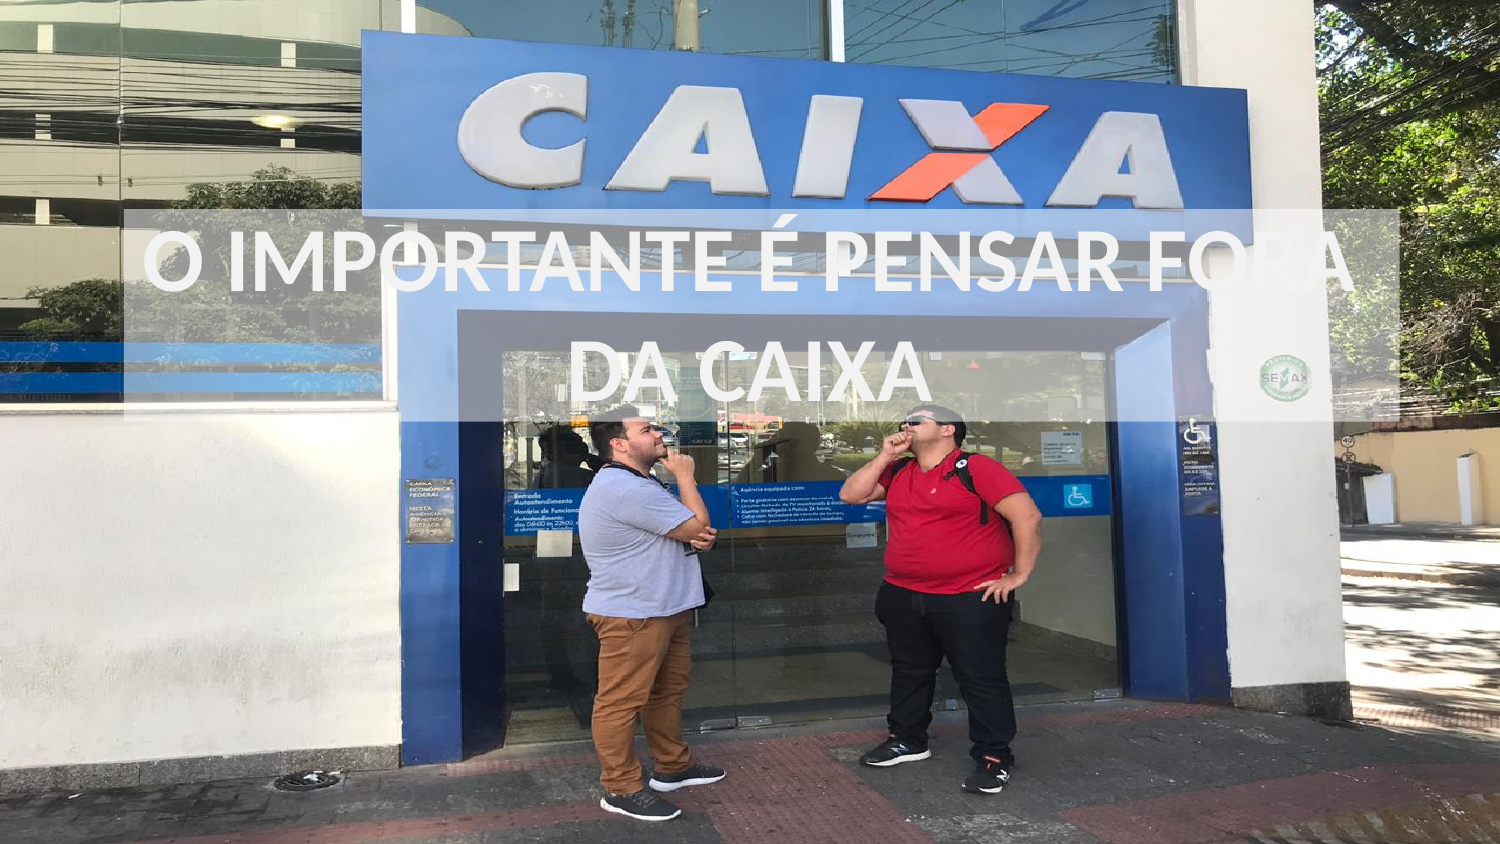

# O importante é Pensar fora da Caixa